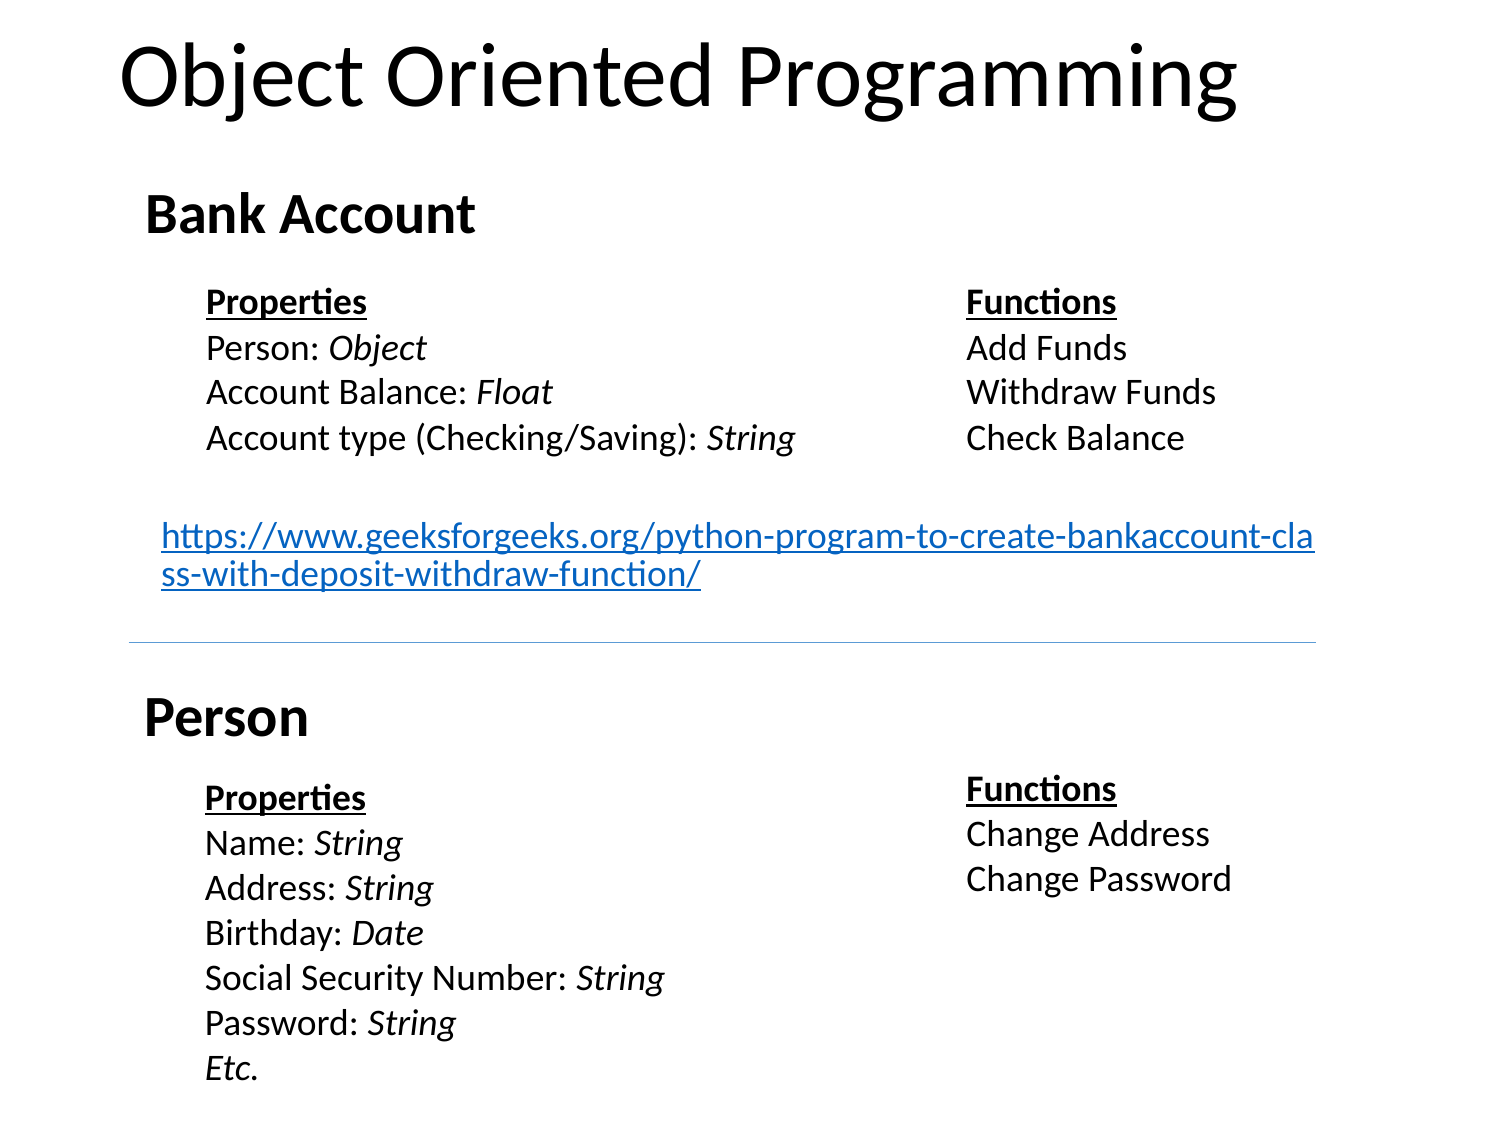

# Object Oriented Programming
Bank Account
Functions
Add Funds
Withdraw Funds
Check Balance
Properties
Person: Object
Account Balance: Float
Account type (Checking/Saving): String
https://www.geeksforgeeks.org/python-program-to-create-bankaccount-class-with-deposit-withdraw-function/
Person
Functions
Change Address
Change Password

Properties
Name: String
Address: String
Birthday: Date
Social Security Number: String
Password: String
Etc.